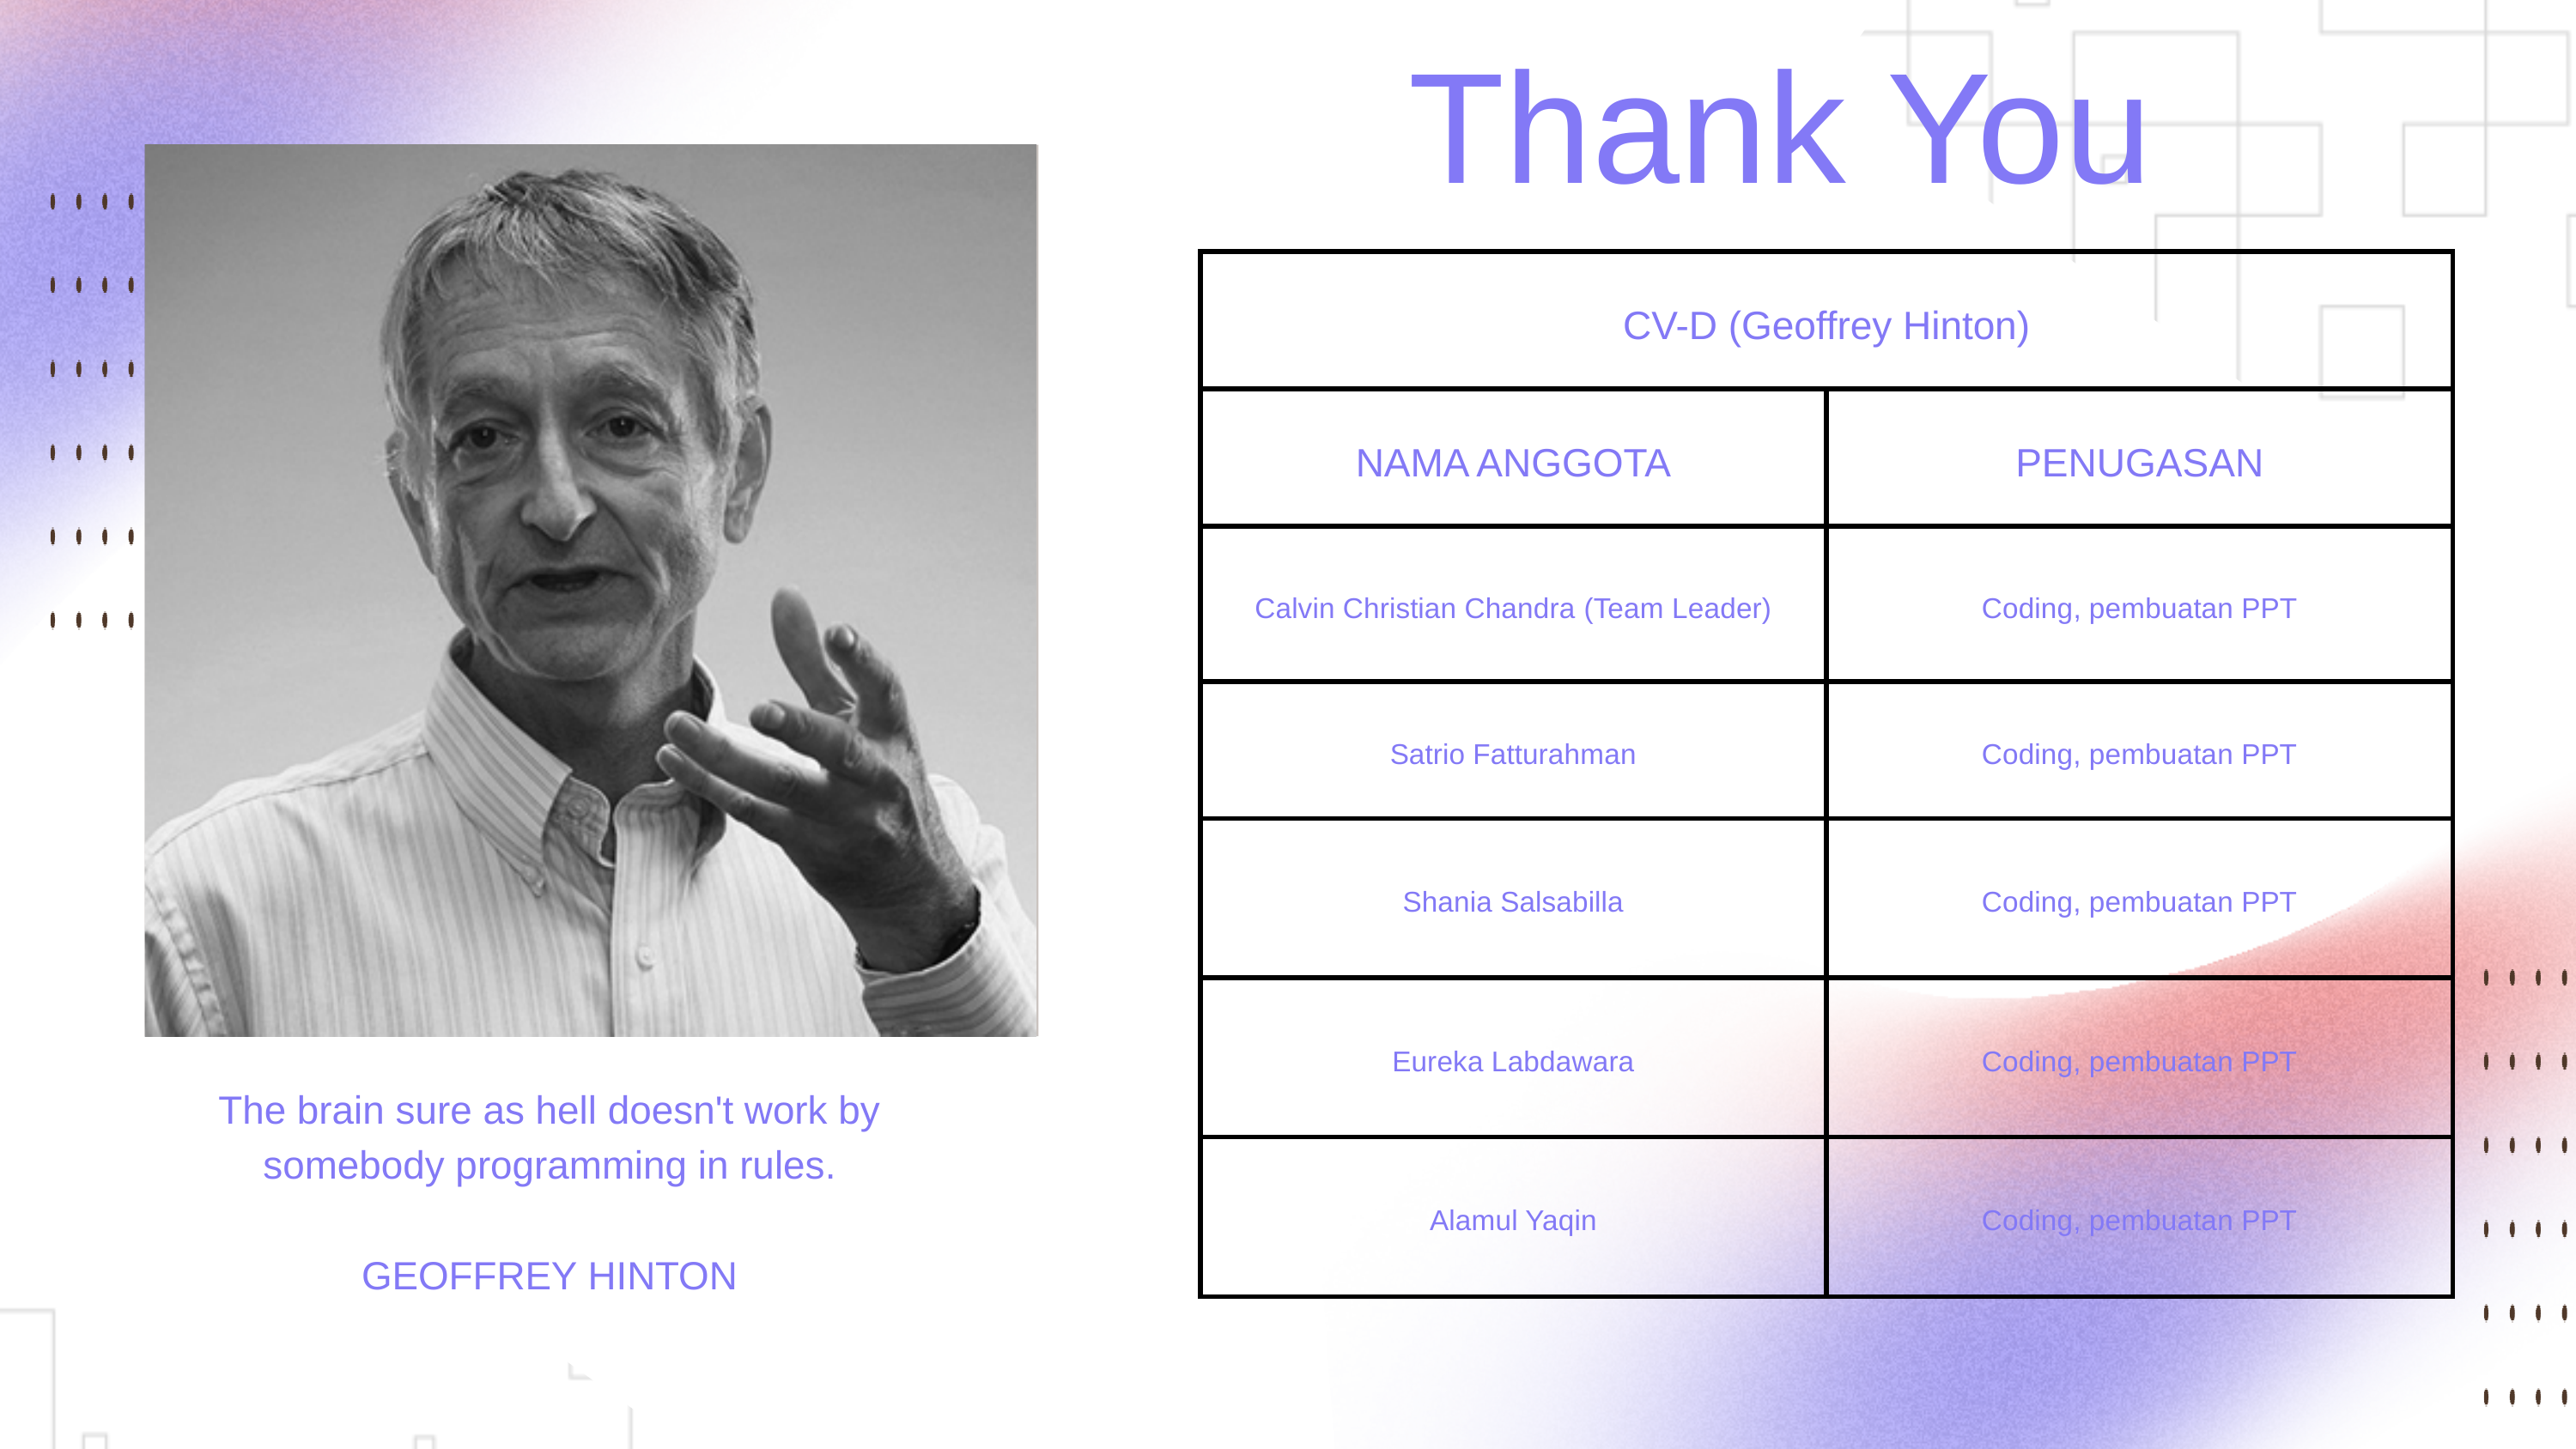

Thank You

| CV-D (Geoffrey Hinton) | CV-D (Geoffrey Hinton) |
| --- | --- |
| NAMA ANGGOTA | PENUGASAN |
| Calvin Christian Chandra (Team Leader) | Coding, pembuatan PPT |
| Satrio Fatturahman | Coding, pembuatan PPT |
| Shania Salsabilla | Coding, pembuatan PPT |
| Eureka Labdawara | Coding, pembuatan PPT |
| Alamul Yaqin | Coding, pembuatan PPT |

The brain sure as hell doesn't work by somebody programming in rules.

GEOFFREY HINTON